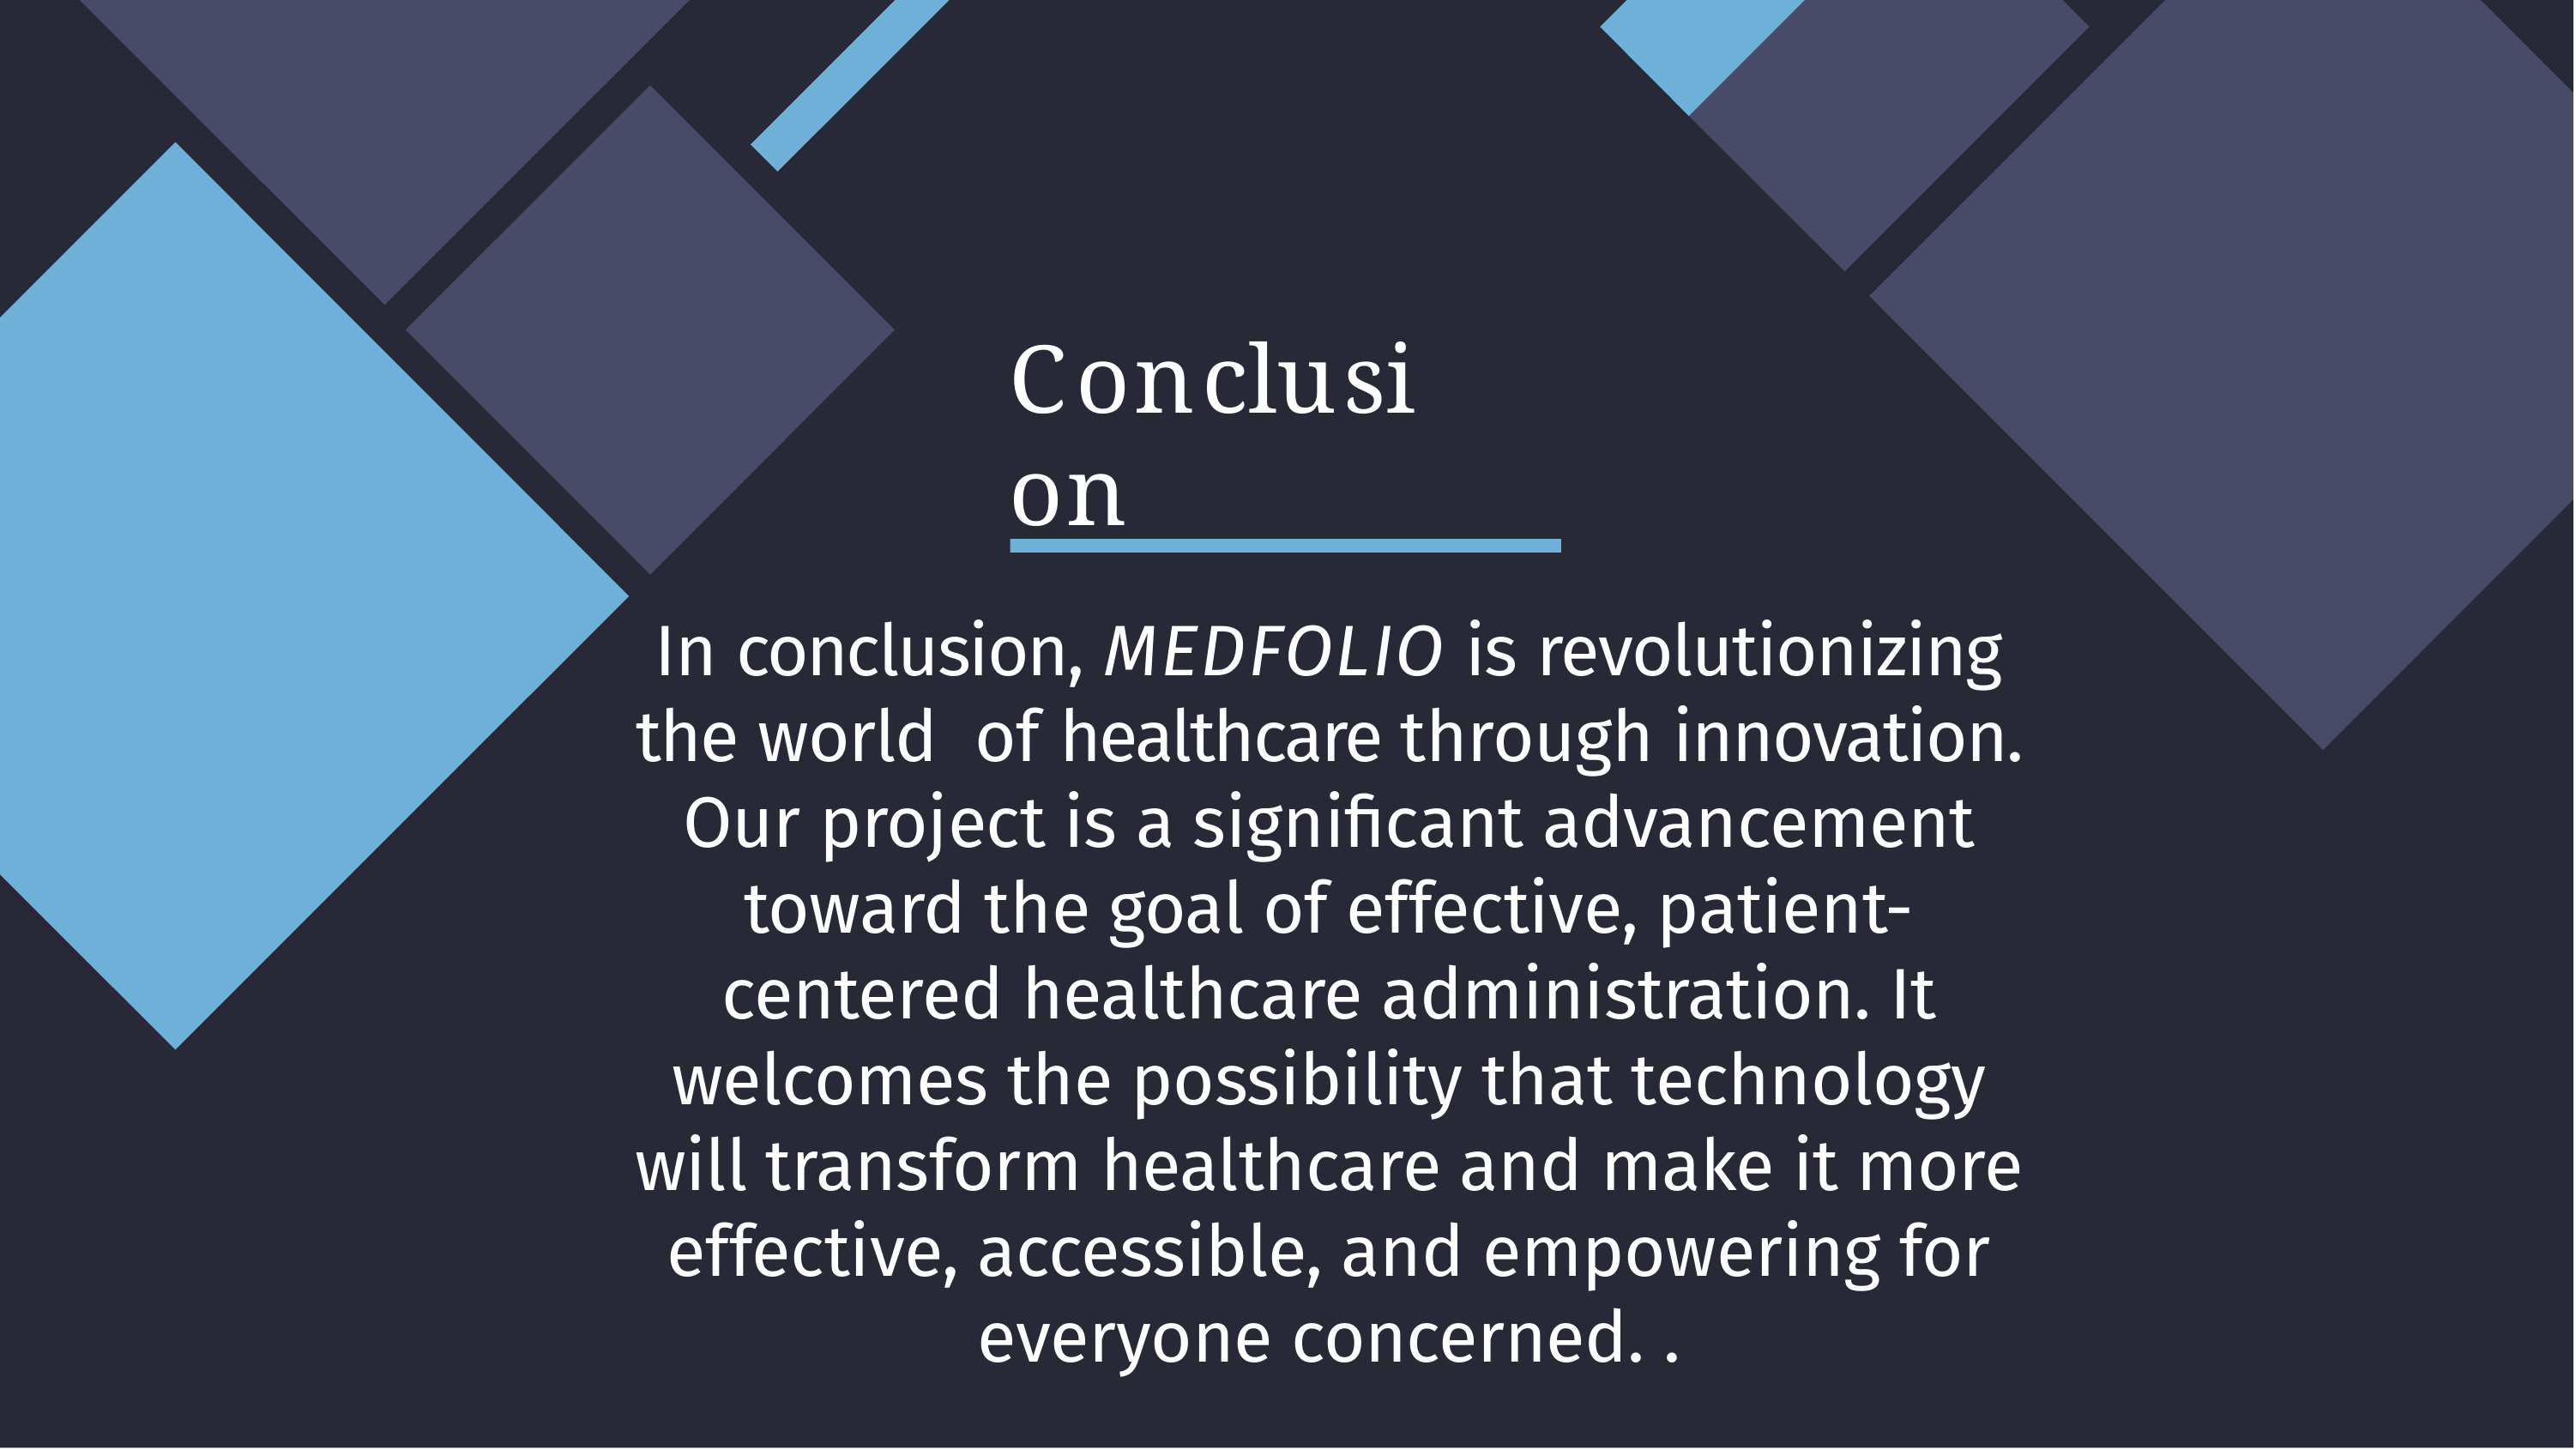

# Conclusion

In conclusion, MEDFOLIO is revolutionizing the world  of healthcare through innovation. Our project is a significant advancement toward the goal of effective, patient-centered healthcare administration. It welcomes the possibility that technology will transform healthcare and make it more effective, accessible, and empowering for everyone concerned. .